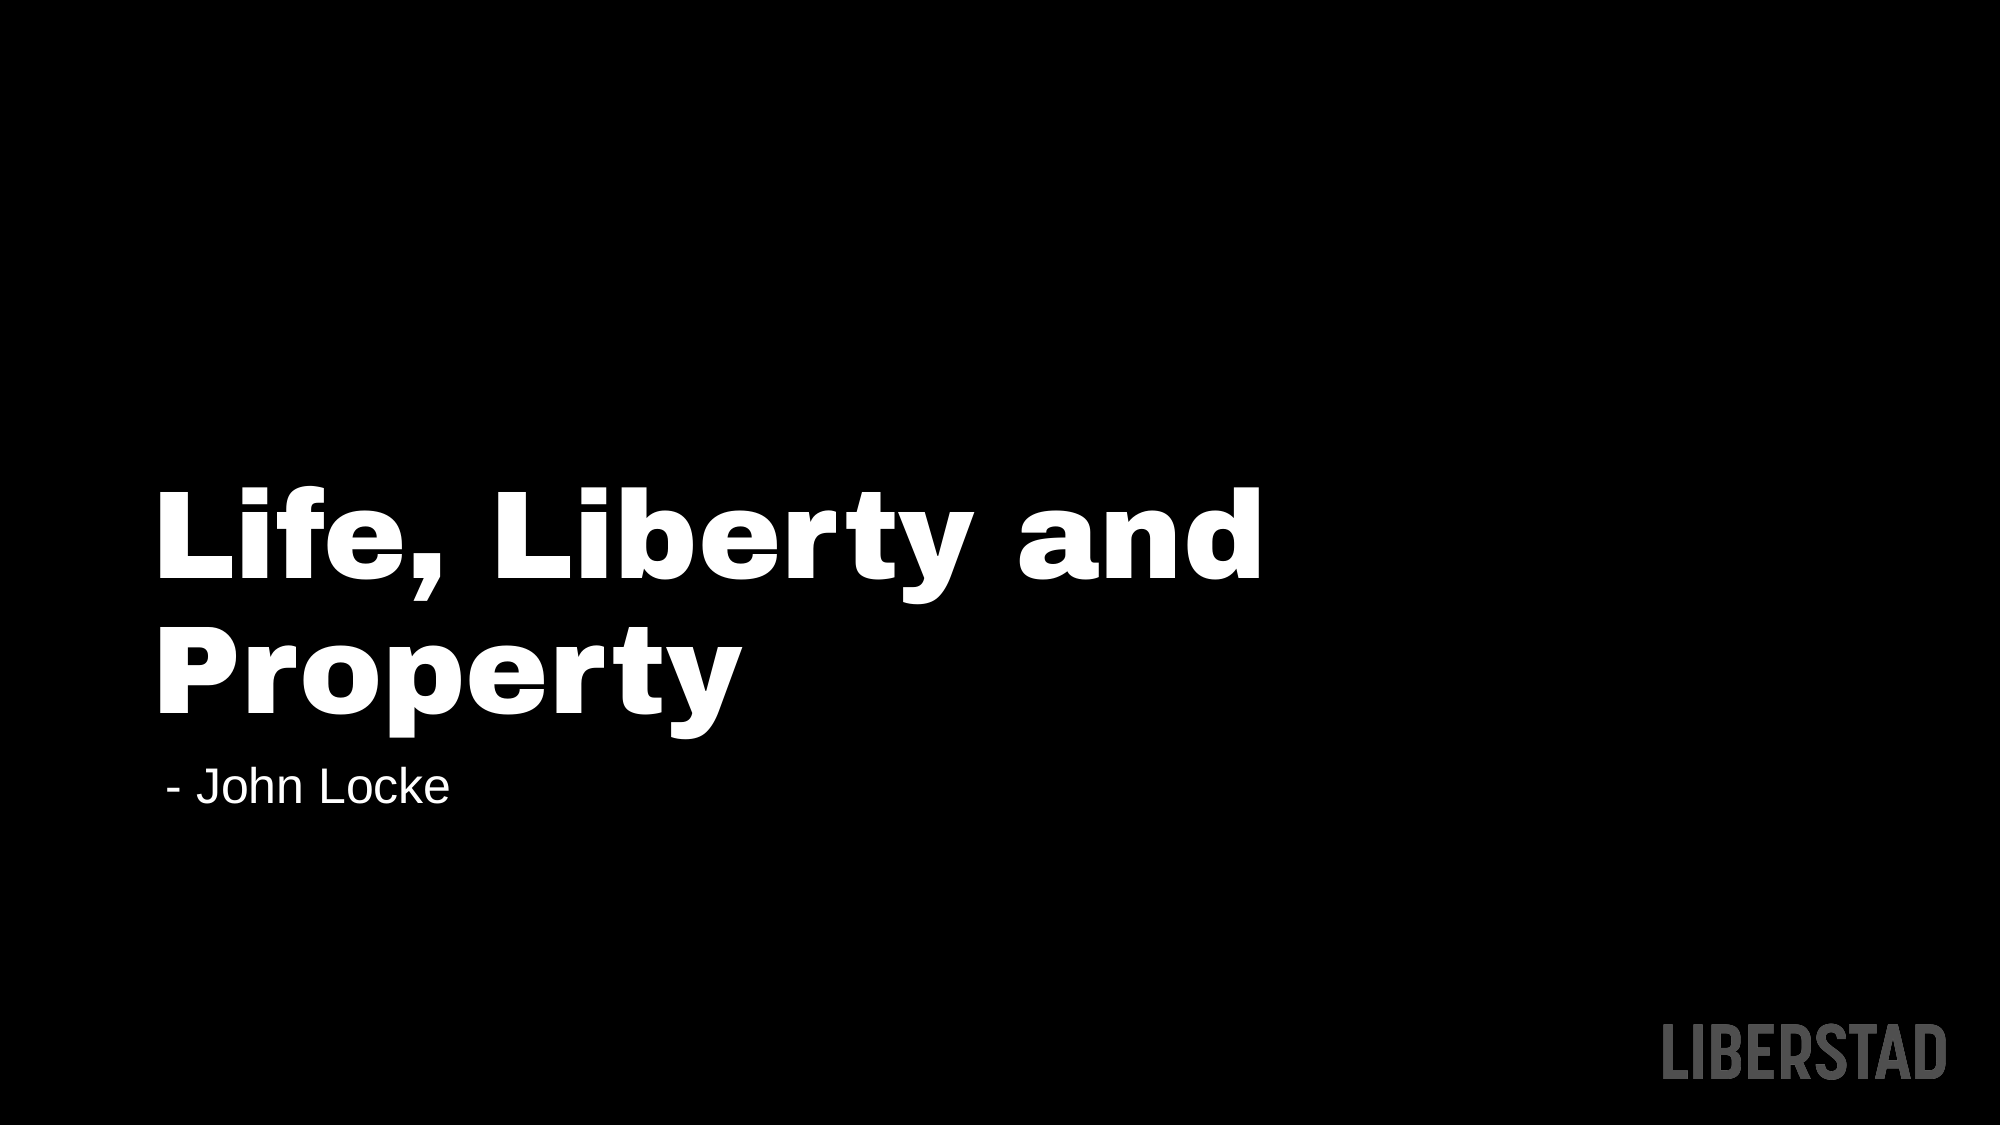

# Life, Liberty and Property
 - John Locke